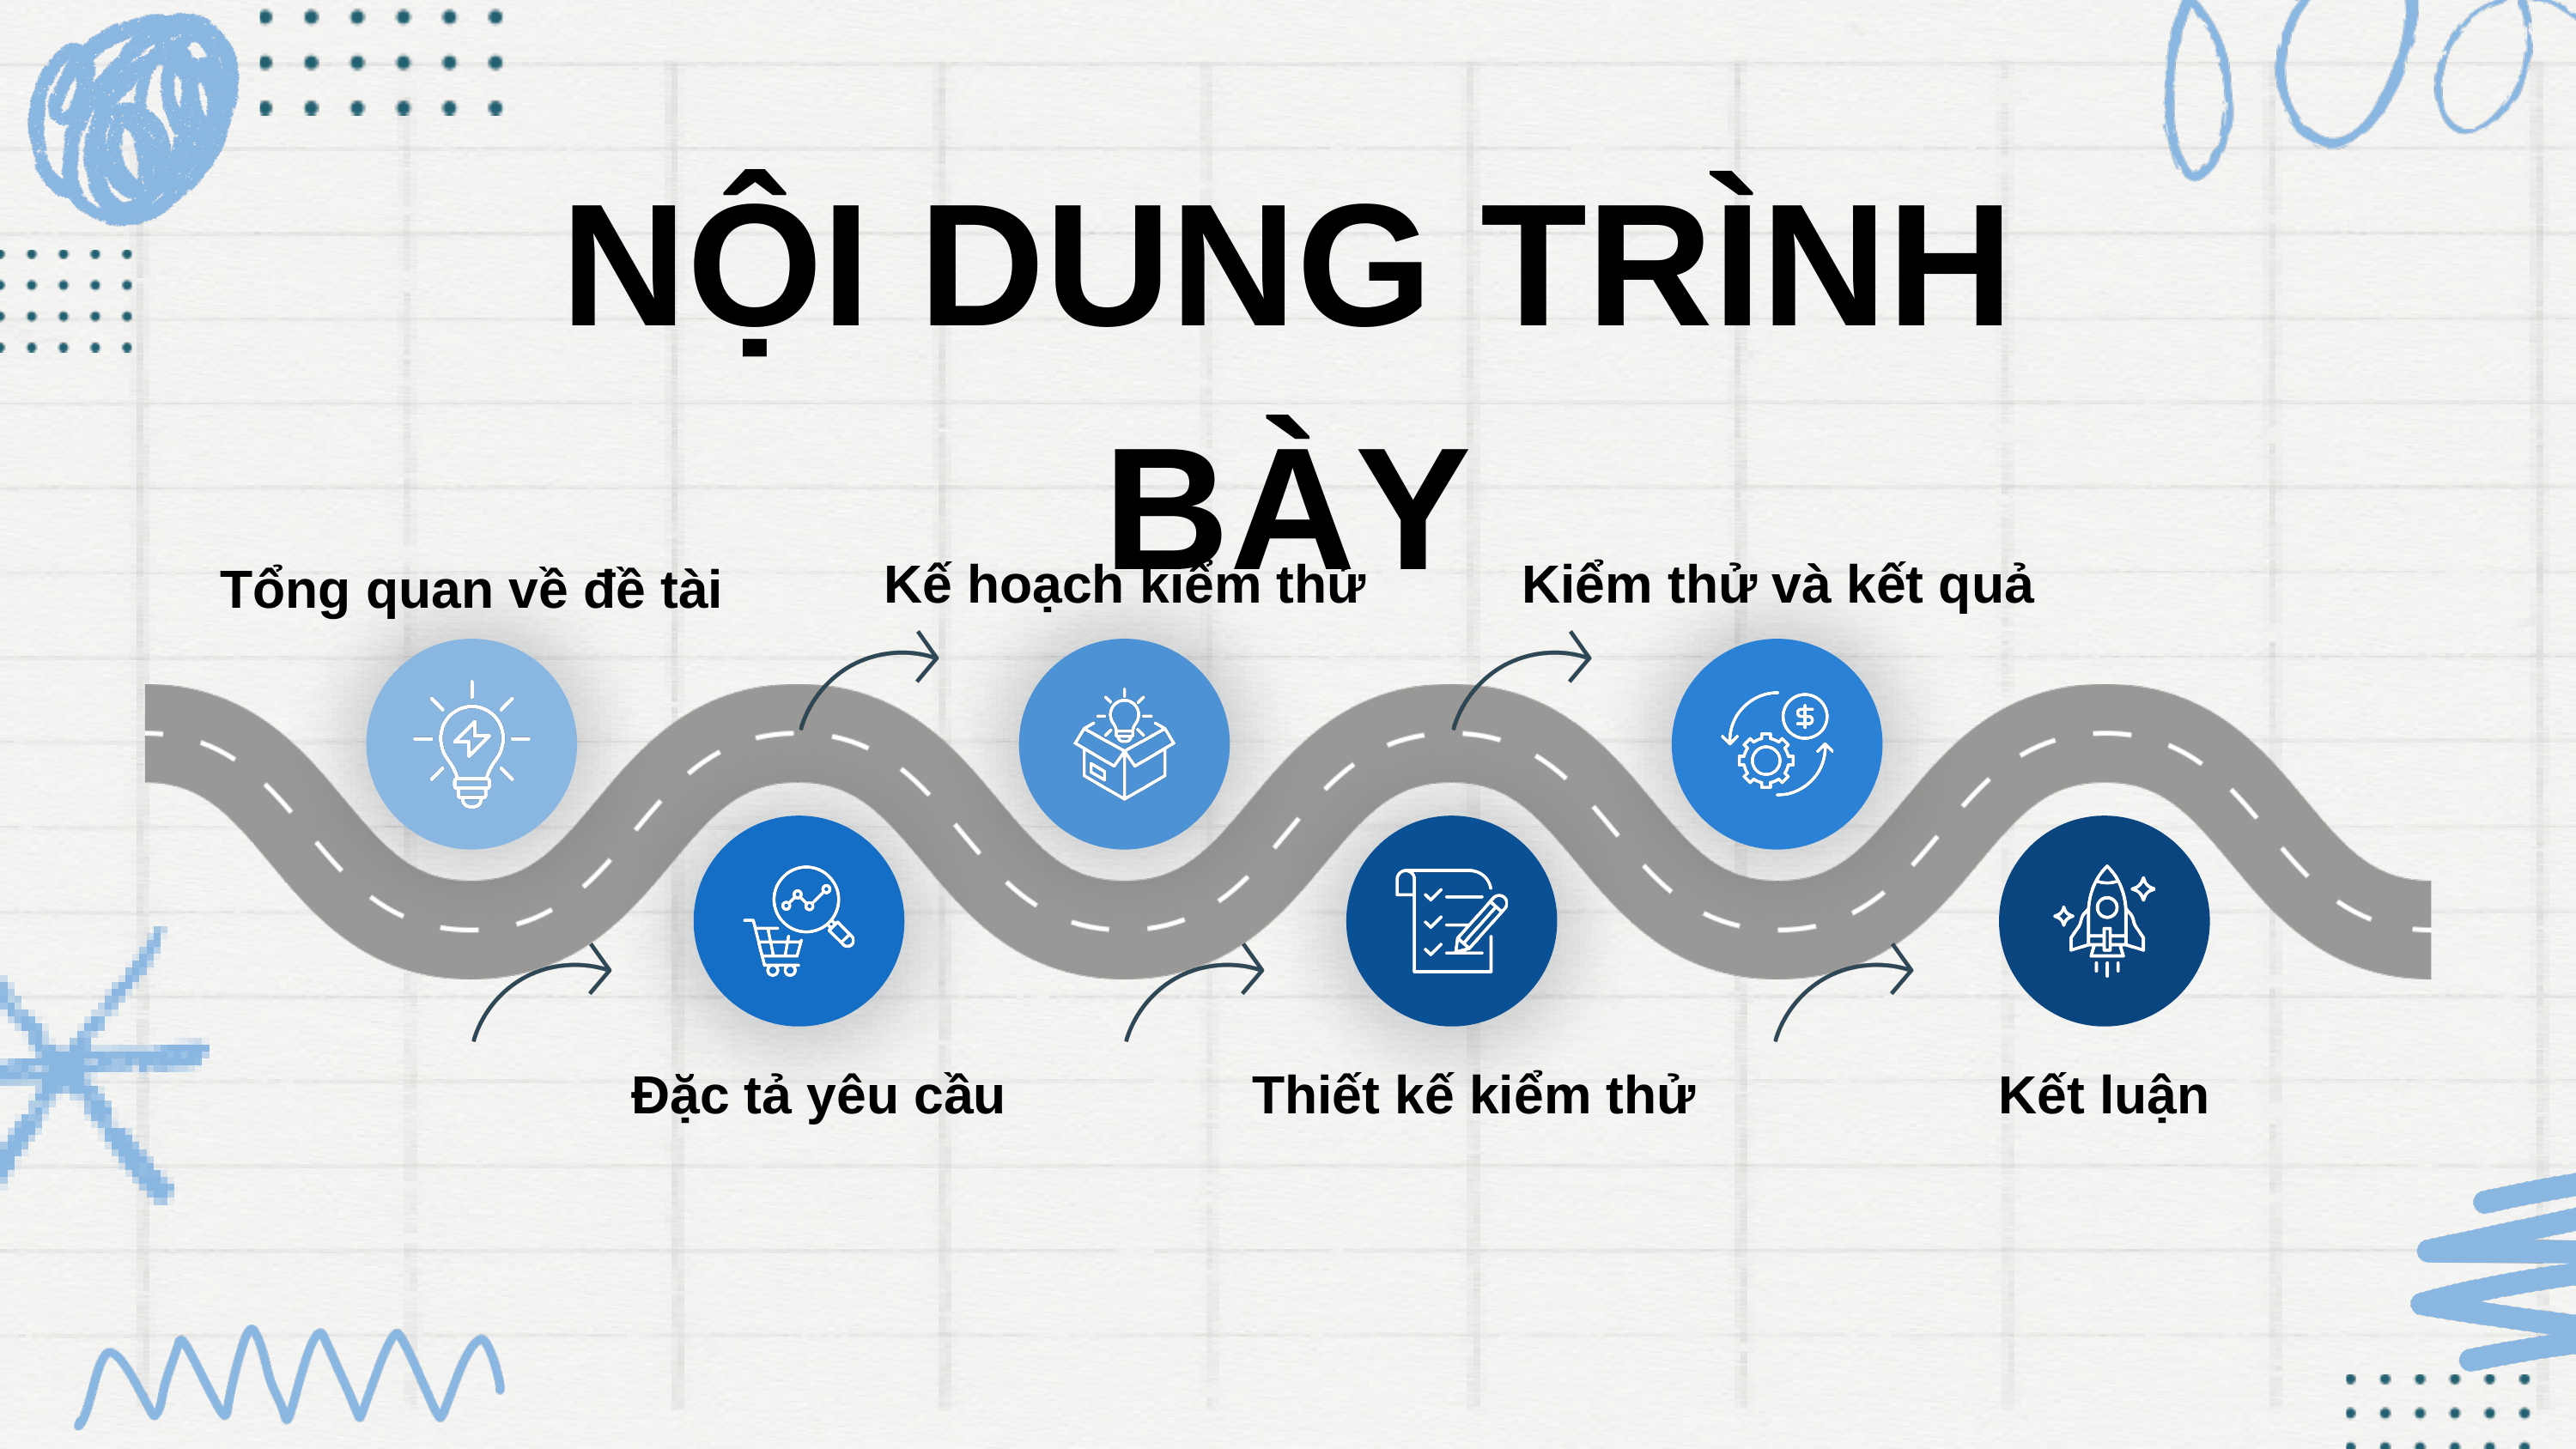

NỘI DUNG TRÌNH BÀY

Kế hoạch kiểm thử
Kiểm thử và kết quả
Tổng quan về đề tài

Đặc tả yêu cầu
Thiết kế kiểm thử
Kết luận